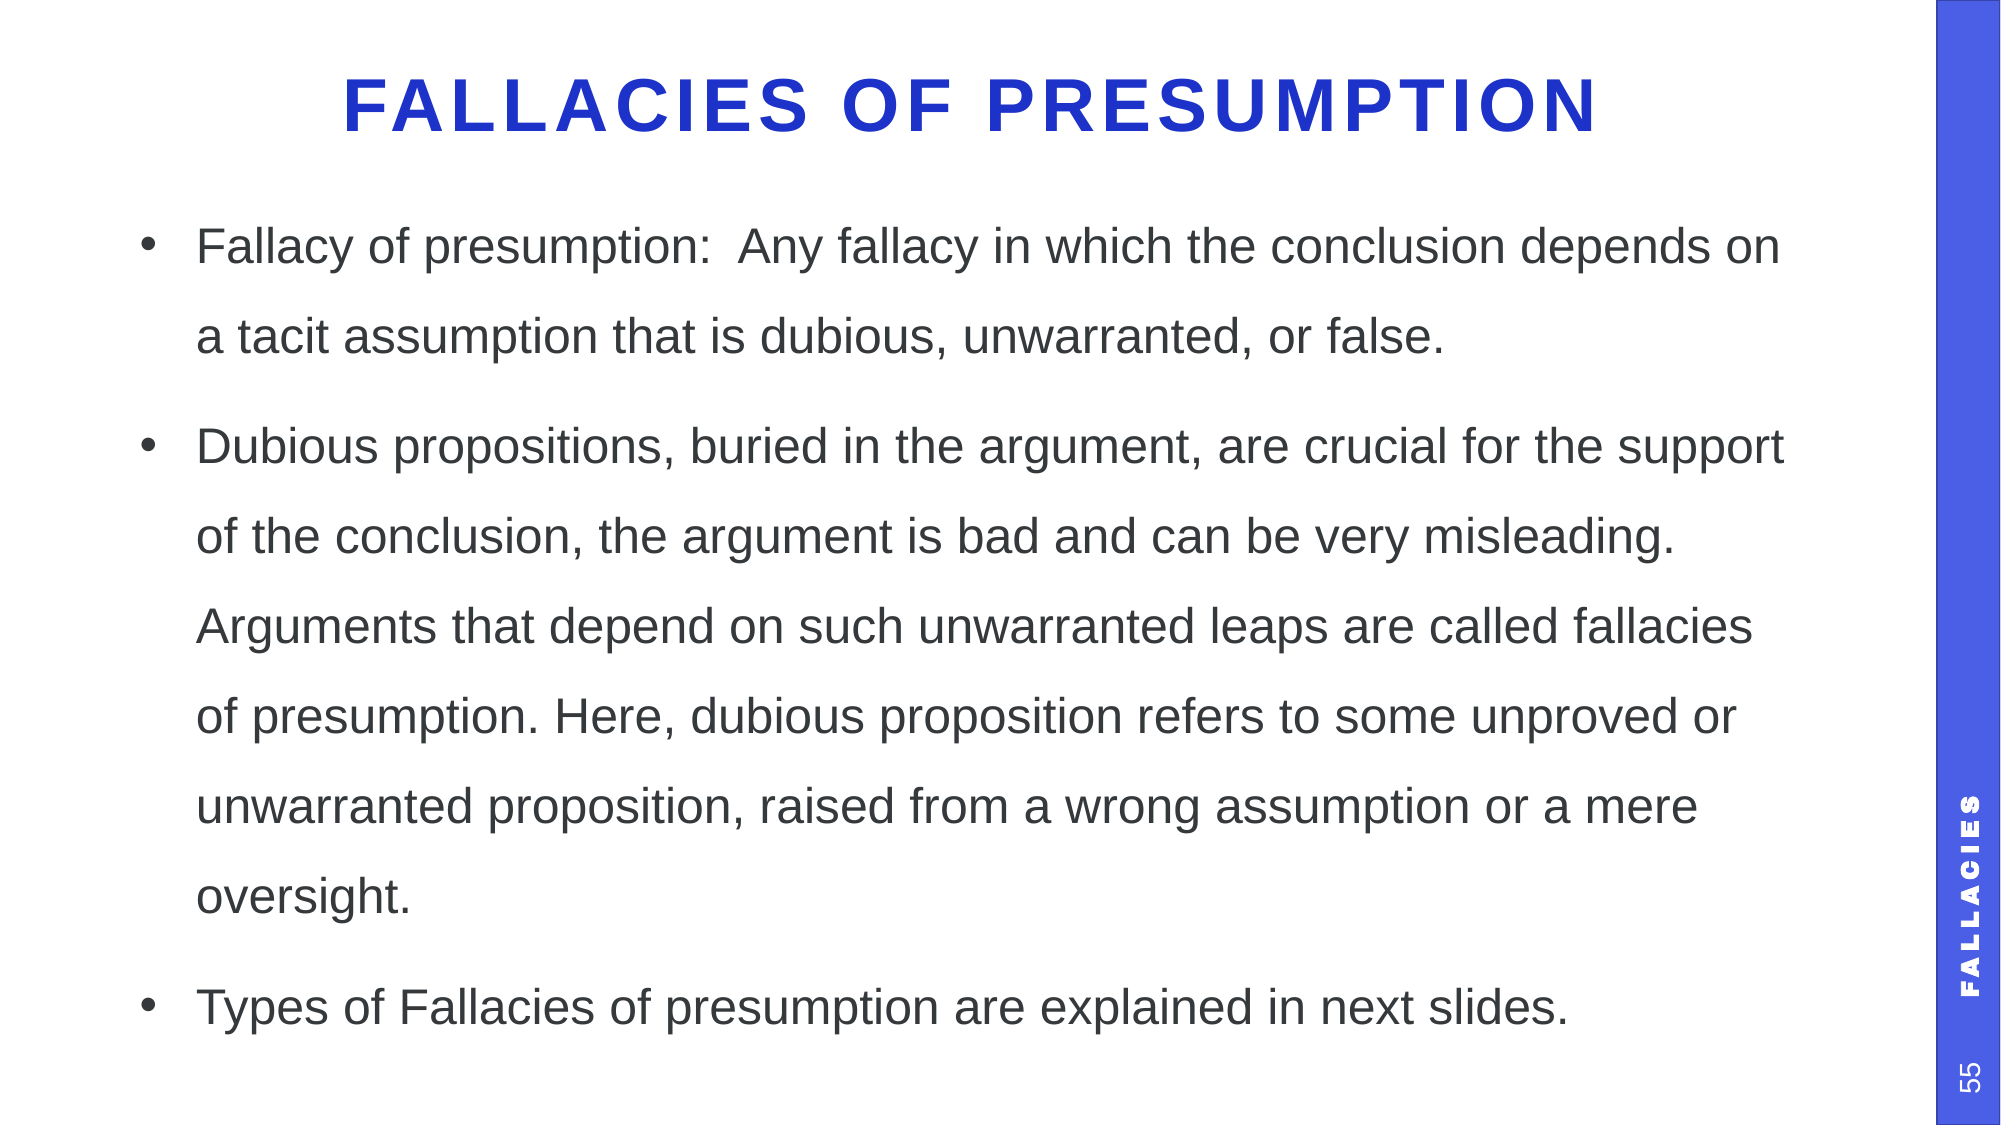

# Fallacies of presumption
Fallacy of presumption:  Any fallacy in which the conclusion depends on a tacit assumption that is dubious, unwarranted, or false.
Dubious propositions, buried in the argument, are crucial for the support of the conclusion, the argument is bad and can be very misleading. Arguments that depend on such unwarranted leaps are called fallacies of presumption. Here, dubious proposition refers to some unproved or unwarranted proposition, raised from a wrong assumption or a mere oversight.
Types of Fallacies of presumption are explained in next slides.

Fallacies
55